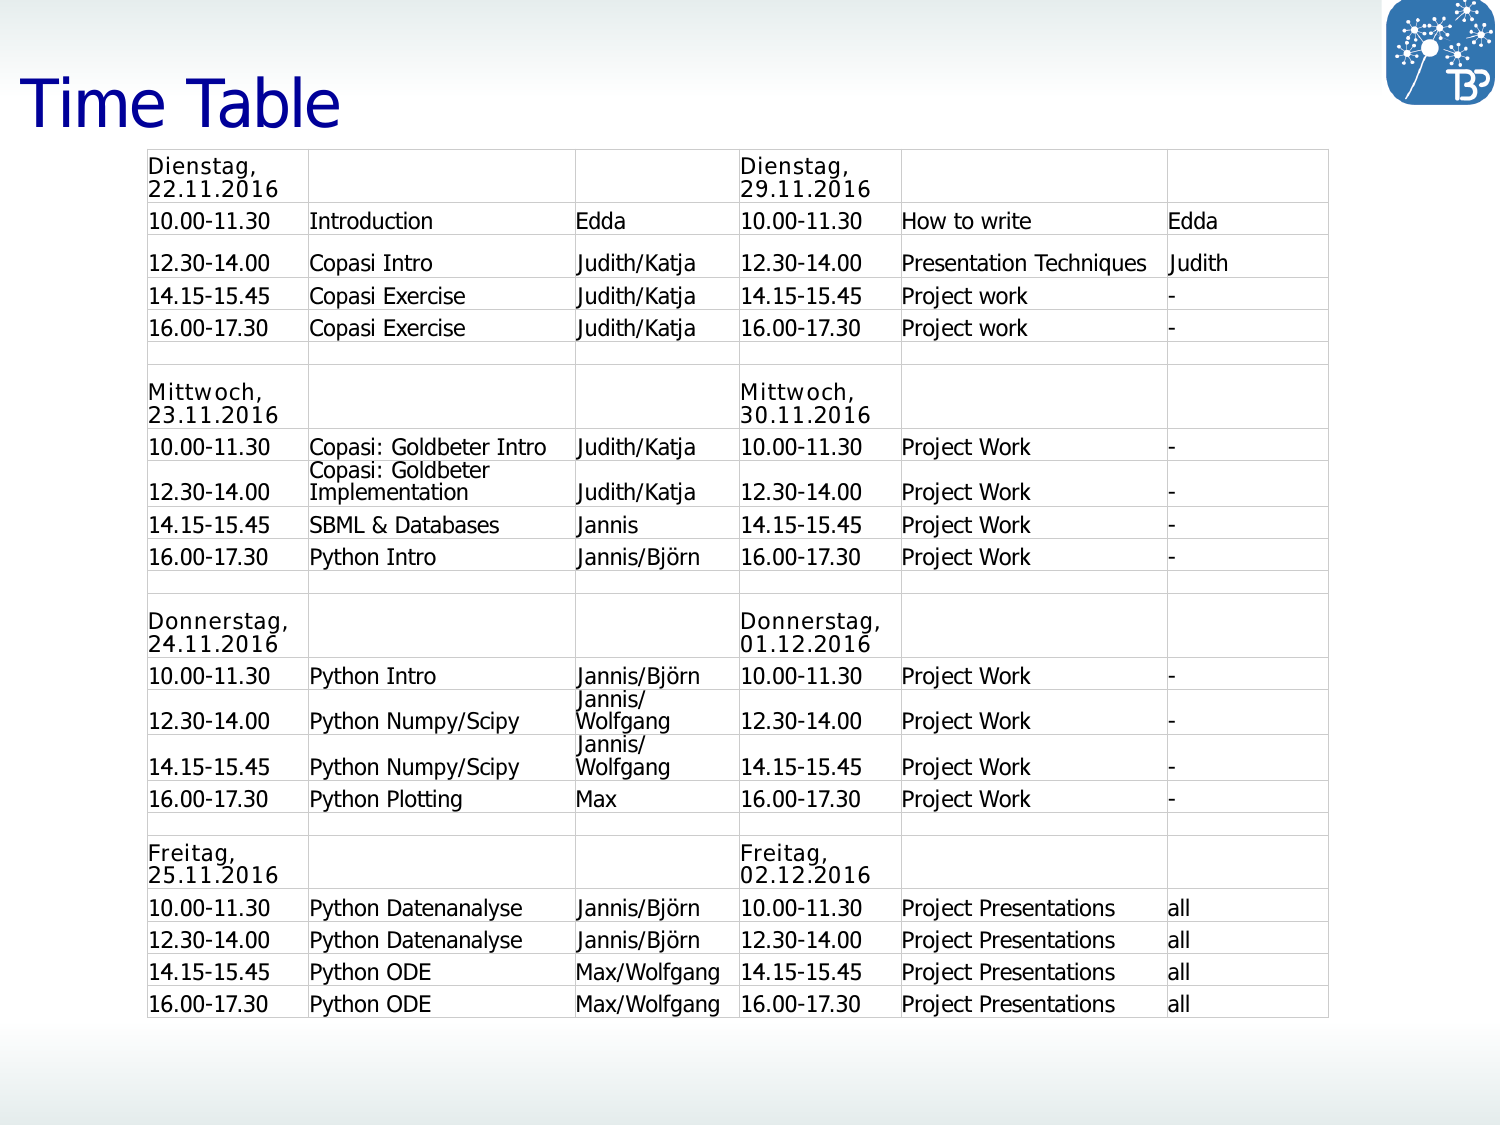

# Time Table
| Dienstag, 22.11.2016 |  |  | Dienstag, 29.11.2016 |  |  |
| --- | --- | --- | --- | --- | --- |
| 10.00-11.30 | Introduction | Edda | 10.00-11.30 | How to write | Edda |
| 12.30-14.00 | Copasi Intro | Judith/Katja | 12.30-14.00 | Presentation Techniques | Judith |
| 14.15-15.45 | Copasi Exercise | Judith/Katja | 14.15-15.45 | Project work | - |
| 16.00-17.30 | Copasi Exercise | Judith/Katja | 16.00-17.30 | Project work | - |
|  |  |  |  |  |  |
| Mittwoch, 23.11.2016 |  |  | Mittwoch, 30.11.2016 |  |  |
| 10.00-11.30 | Copasi: Goldbeter Intro | Judith/Katja | 10.00-11.30 | Project Work | - |
| 12.30-14.00 | Copasi: Goldbeter Implementation | Judith/Katja | 12.30-14.00 | Project Work | - |
| 14.15-15.45 | SBML & Databases | Jannis | 14.15-15.45 | Project Work | - |
| 16.00-17.30 | Python Intro | Jannis/Björn | 16.00-17.30 | Project Work | - |
|  |  |  |  |  |  |
| Donnerstag, 24.11.2016 |  |  | Donnerstag, 01.12.2016 |  |  |
| 10.00-11.30 | Python Intro | Jannis/Björn | 10.00-11.30 | Project Work | - |
| 12.30-14.00 | Python Numpy/Scipy | Jannis/Wolfgang | 12.30-14.00 | Project Work | - |
| 14.15-15.45 | Python Numpy/Scipy | Jannis/Wolfgang | 14.15-15.45 | Project Work | - |
| 16.00-17.30 | Python Plotting | Max | 16.00-17.30 | Project Work | - |
|  |  |  |  |  |  |
| Freitag, 25.11.2016 |  |  | Freitag, 02.12.2016 |  |  |
| 10.00-11.30 | Python Datenanalyse | Jannis/Björn | 10.00-11.30 | Project Presentations | all |
| 12.30-14.00 | Python Datenanalyse | Jannis/Björn | 12.30-14.00 | Project Presentations | all |
| 14.15-15.45 | Python ODE | Max/Wolfgang | 14.15-15.45 | Project Presentations | all |
| 16.00-17.30 | Python ODE | Max/Wolfgang | 16.00-17.30 | Project Presentations | all |